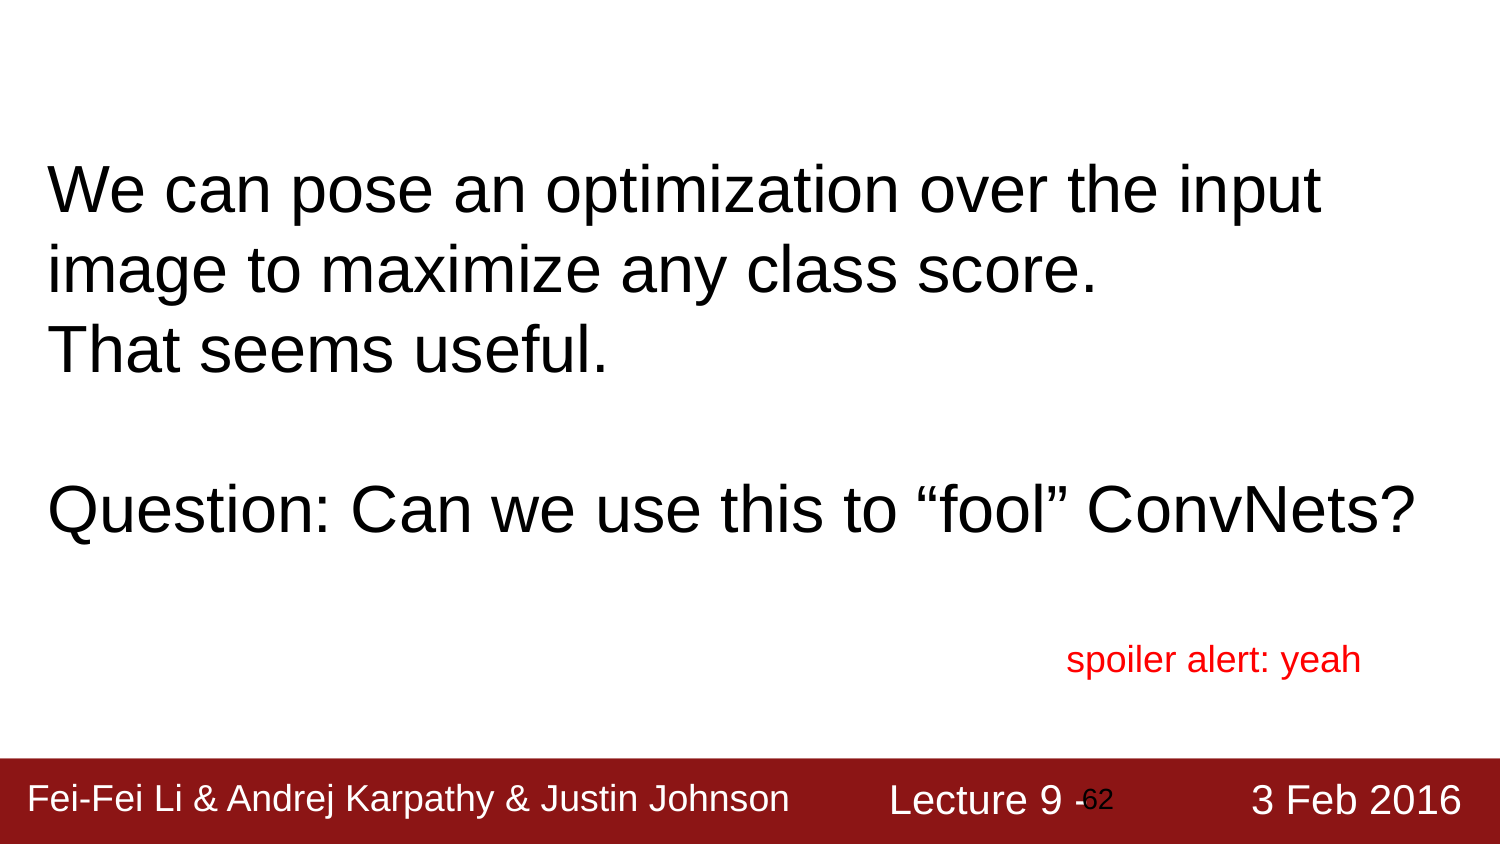

We can pose an optimization over the input image to maximize any class score.
That seems useful.

Question: Can we use this to “fool” ConvNets?
spoiler alert: yeah
62